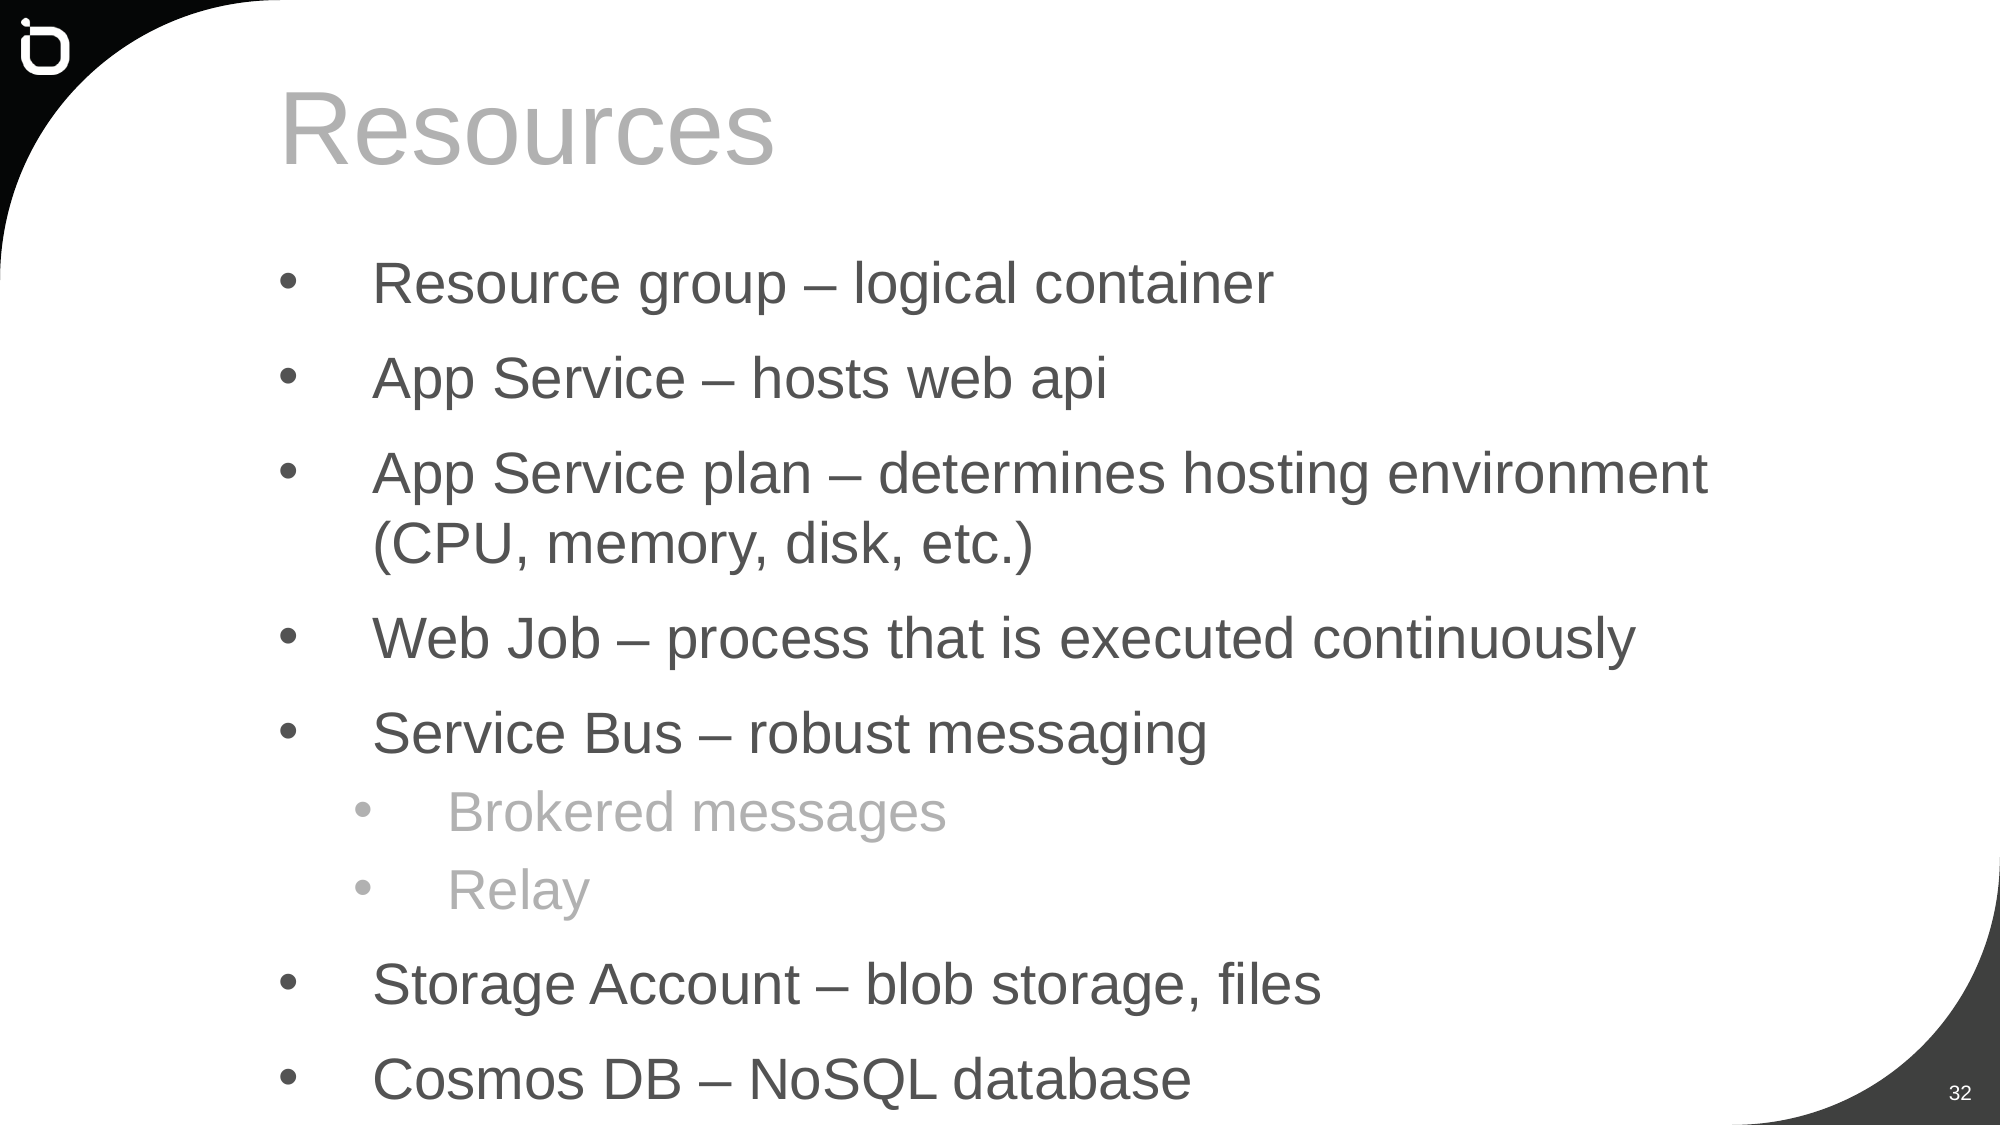

# Resources
Resource group – logical container
App Service – hosts web api
App Service plan – determines hosting environment (CPU, memory, disk, etc.)
Web Job – process that is executed continuously
Service Bus – robust messaging
Brokered messages
Relay
Storage Account – blob storage, files
Cosmos DB – NoSQL database

32